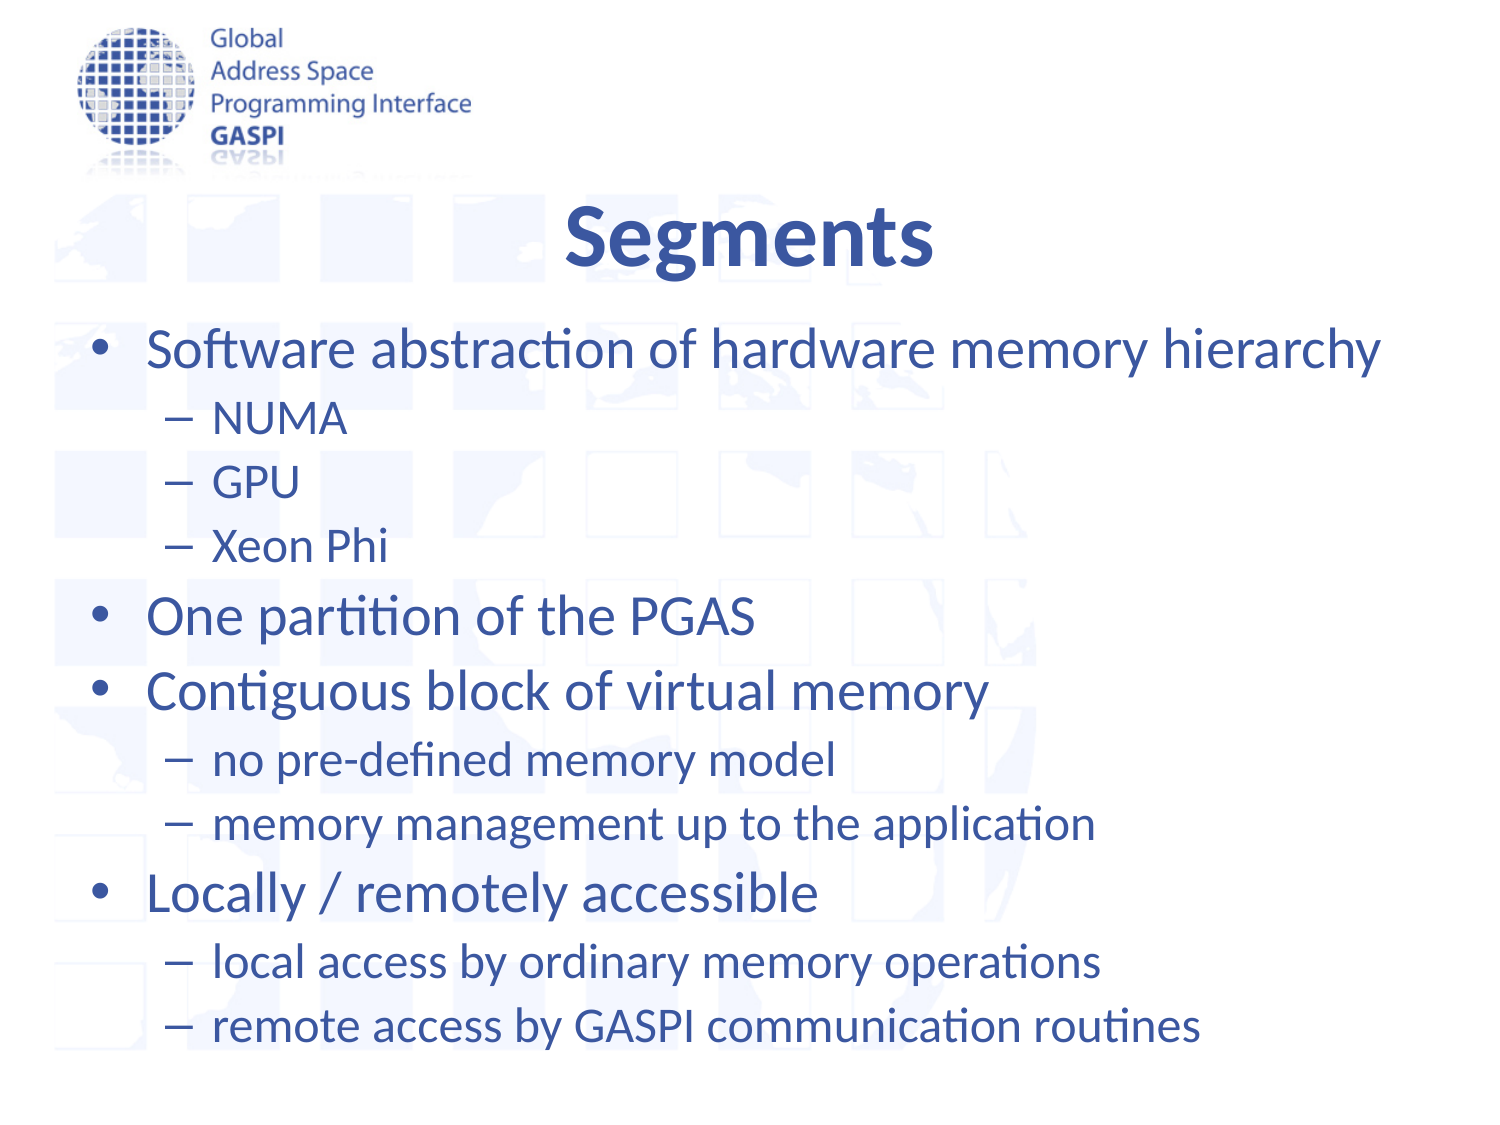

# Segments
Software abstraction of hardware memory hierarchy
NUMA
GPU
Xeon Phi
One partition of the PGAS
Contiguous block of virtual memory
no pre-defined memory model
memory management up to the application
Locally / remotely accessible
local access by ordinary memory operations
remote access by GASPI communication routines